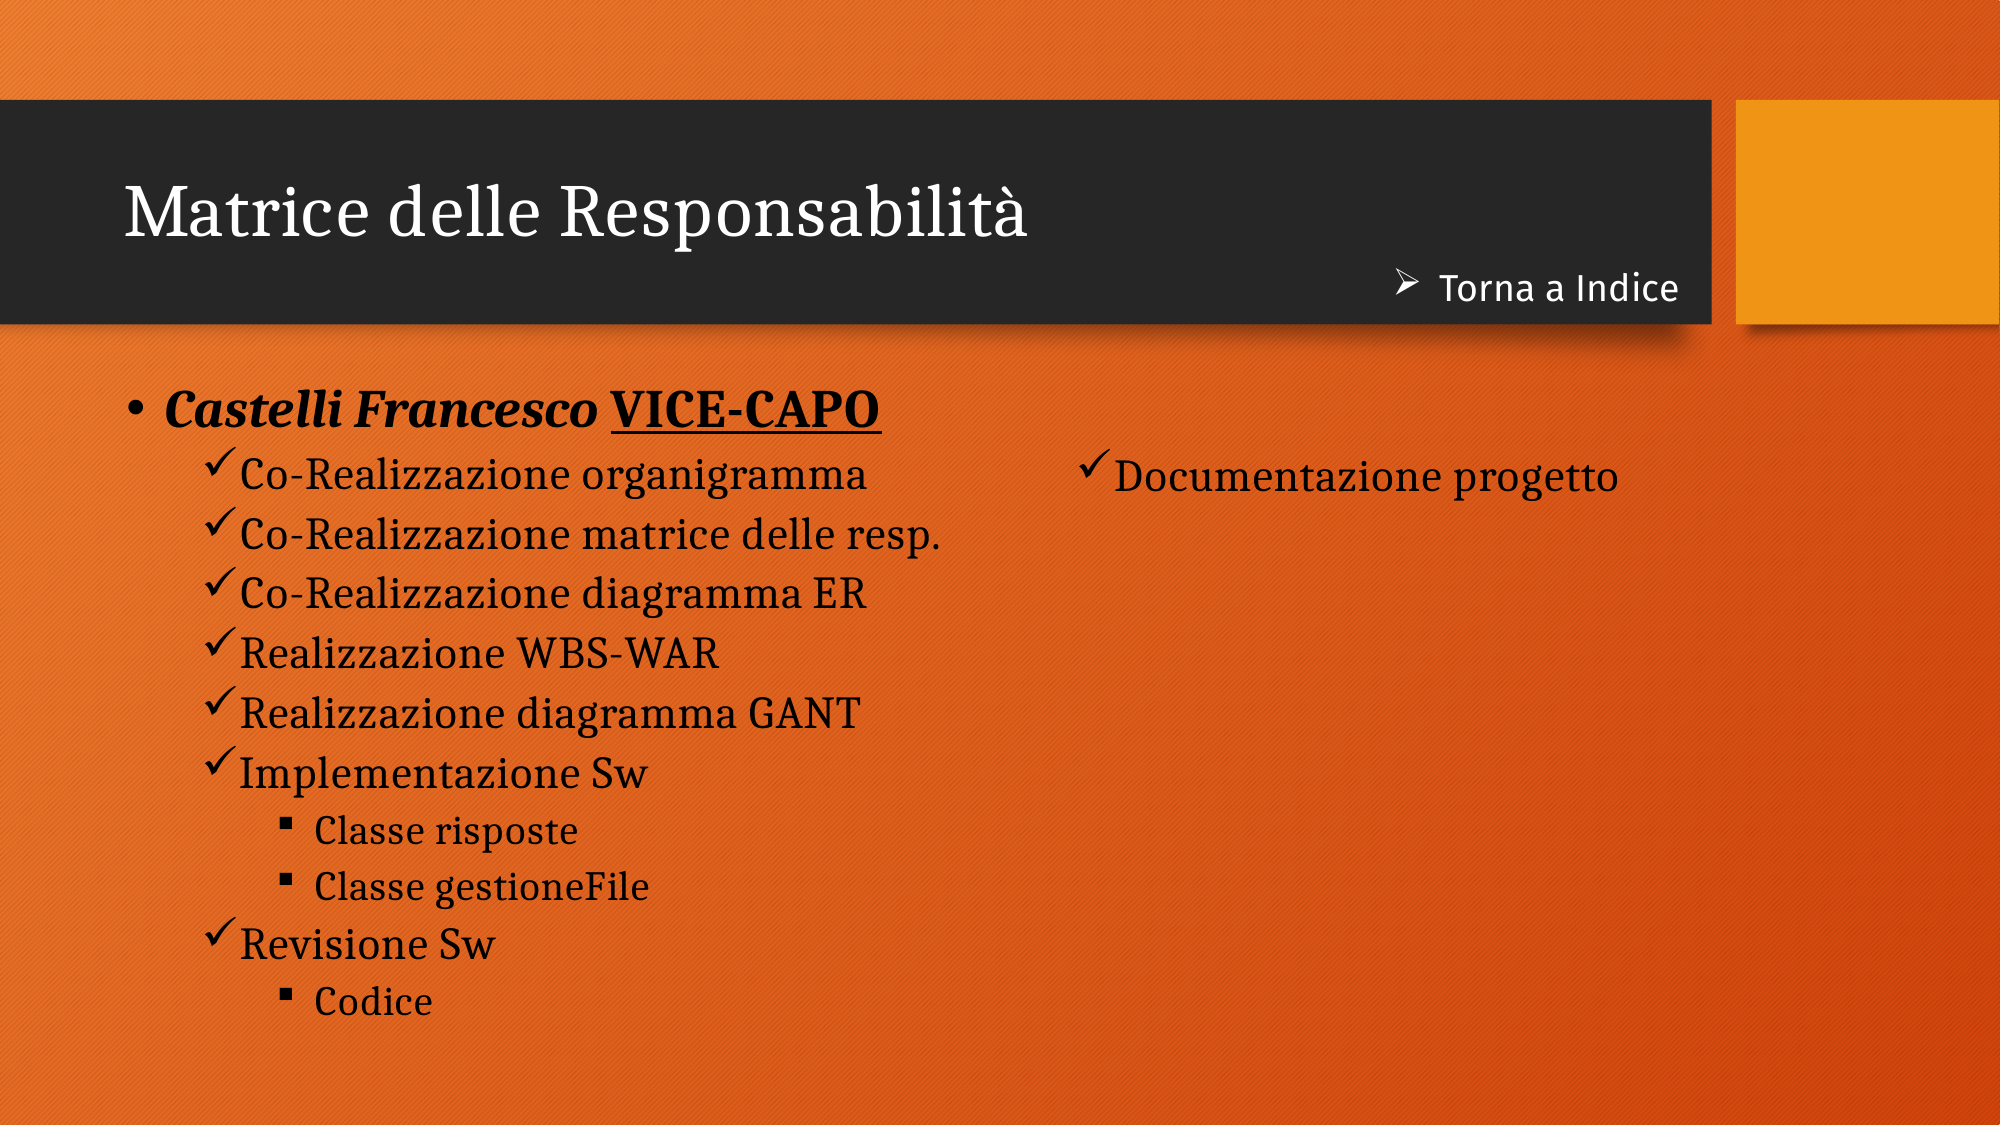

# Matrice delle Responsabilità
Torna a Indice
Castelli Francesco VICE-CAPO
Co-Realizzazione organigramma
Co-Realizzazione matrice delle resp.
Co-Realizzazione diagramma ER
Realizzazione WBS-WAR
Realizzazione diagramma GANT
Implementazione Sw
Classe risposte
Classe gestioneFile
Revisione Sw
Codice

Documentazione progetto